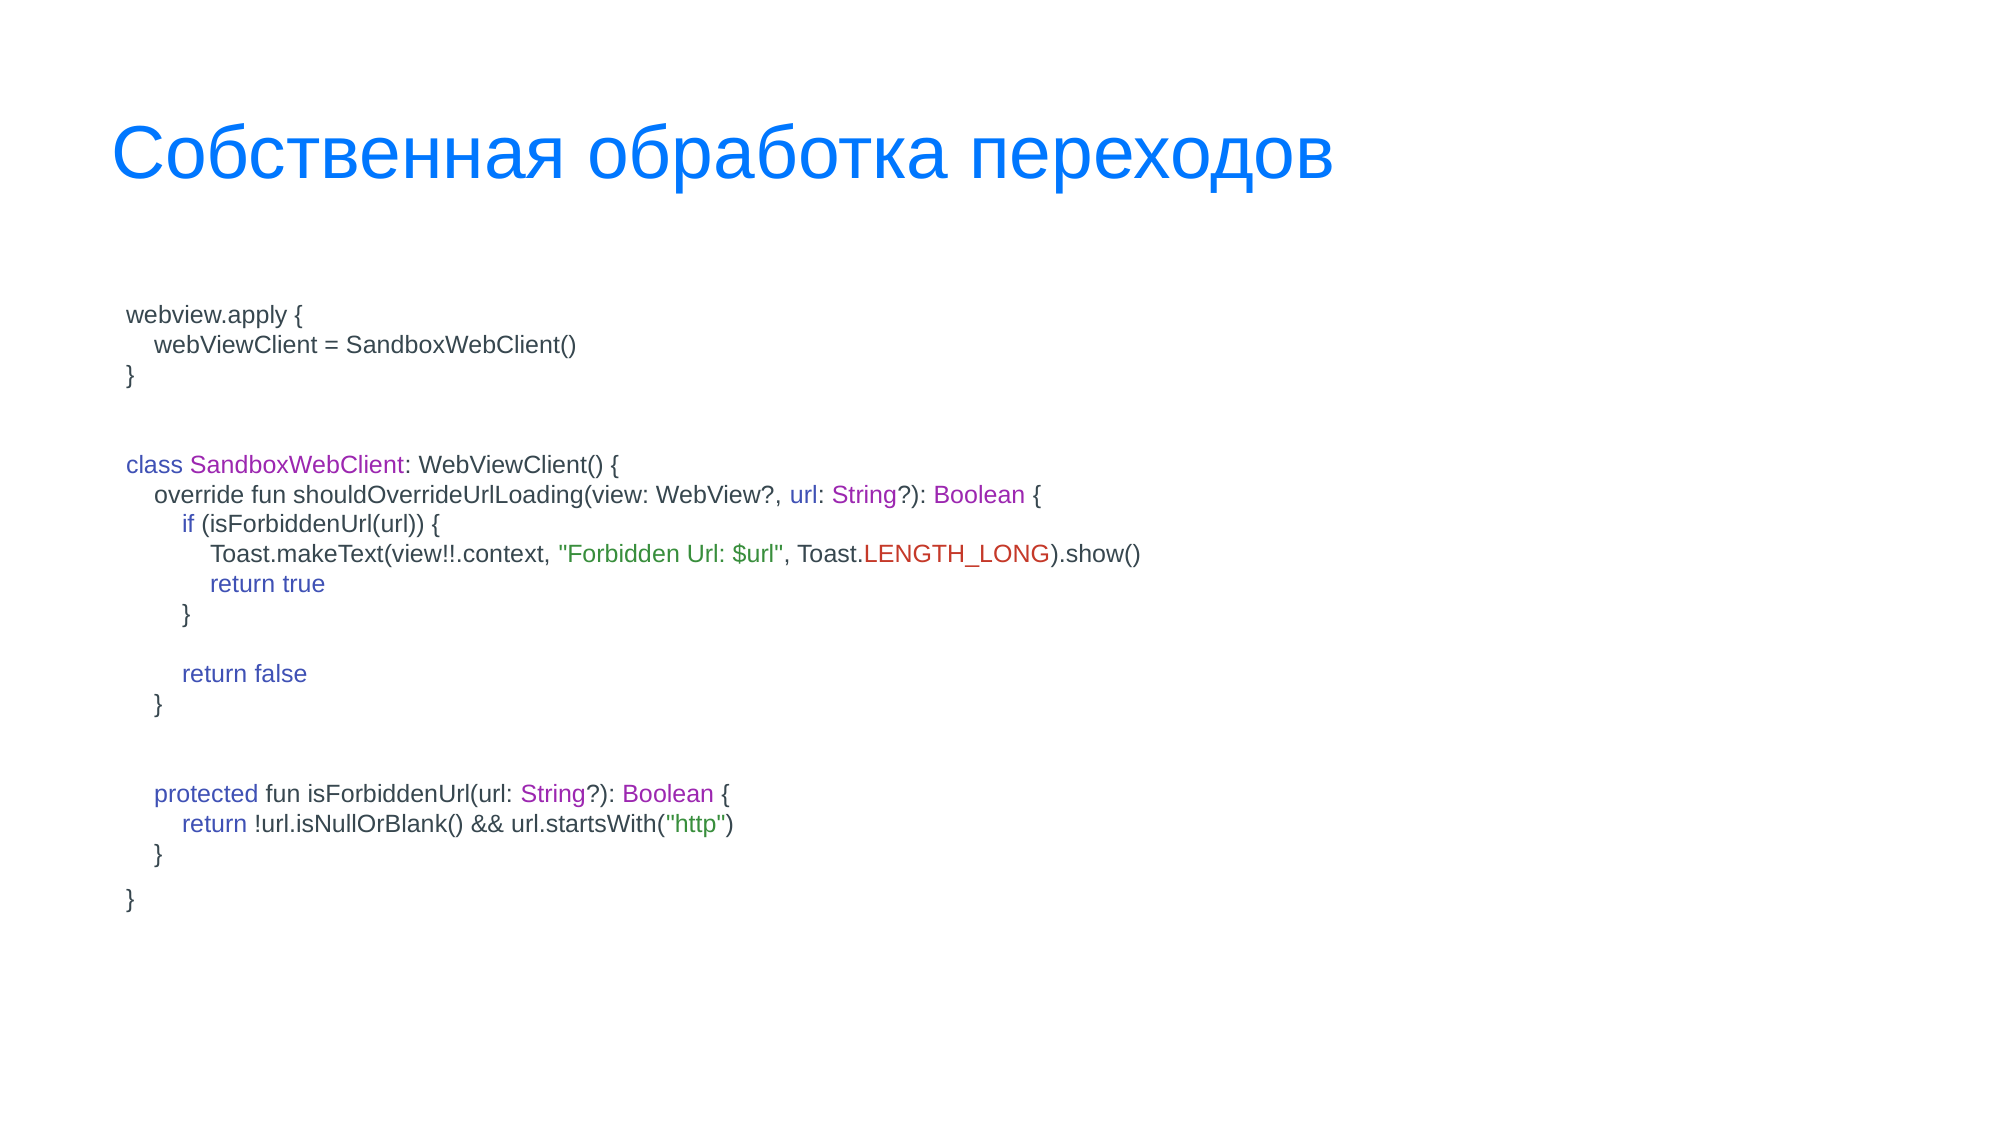

# Собственная обработка переходов
webview.apply {
    webViewClient = SandboxWebClient()
}

class SandboxWebClient: WebViewClient() {
    override fun shouldOverrideUrlLoading(view: WebView?, url: String?): Boolean {
        if (isForbiddenUrl(url)) {
            Toast.makeText(view!!.context, "Forbidden Url: $url", Toast.LENGTH_LONG).show()
            return true
        }

        return false
    }

    protected fun isForbiddenUrl(url: String?): Boolean {
        return !url.isNullOrBlank() && url.startsWith("http")
    }
}